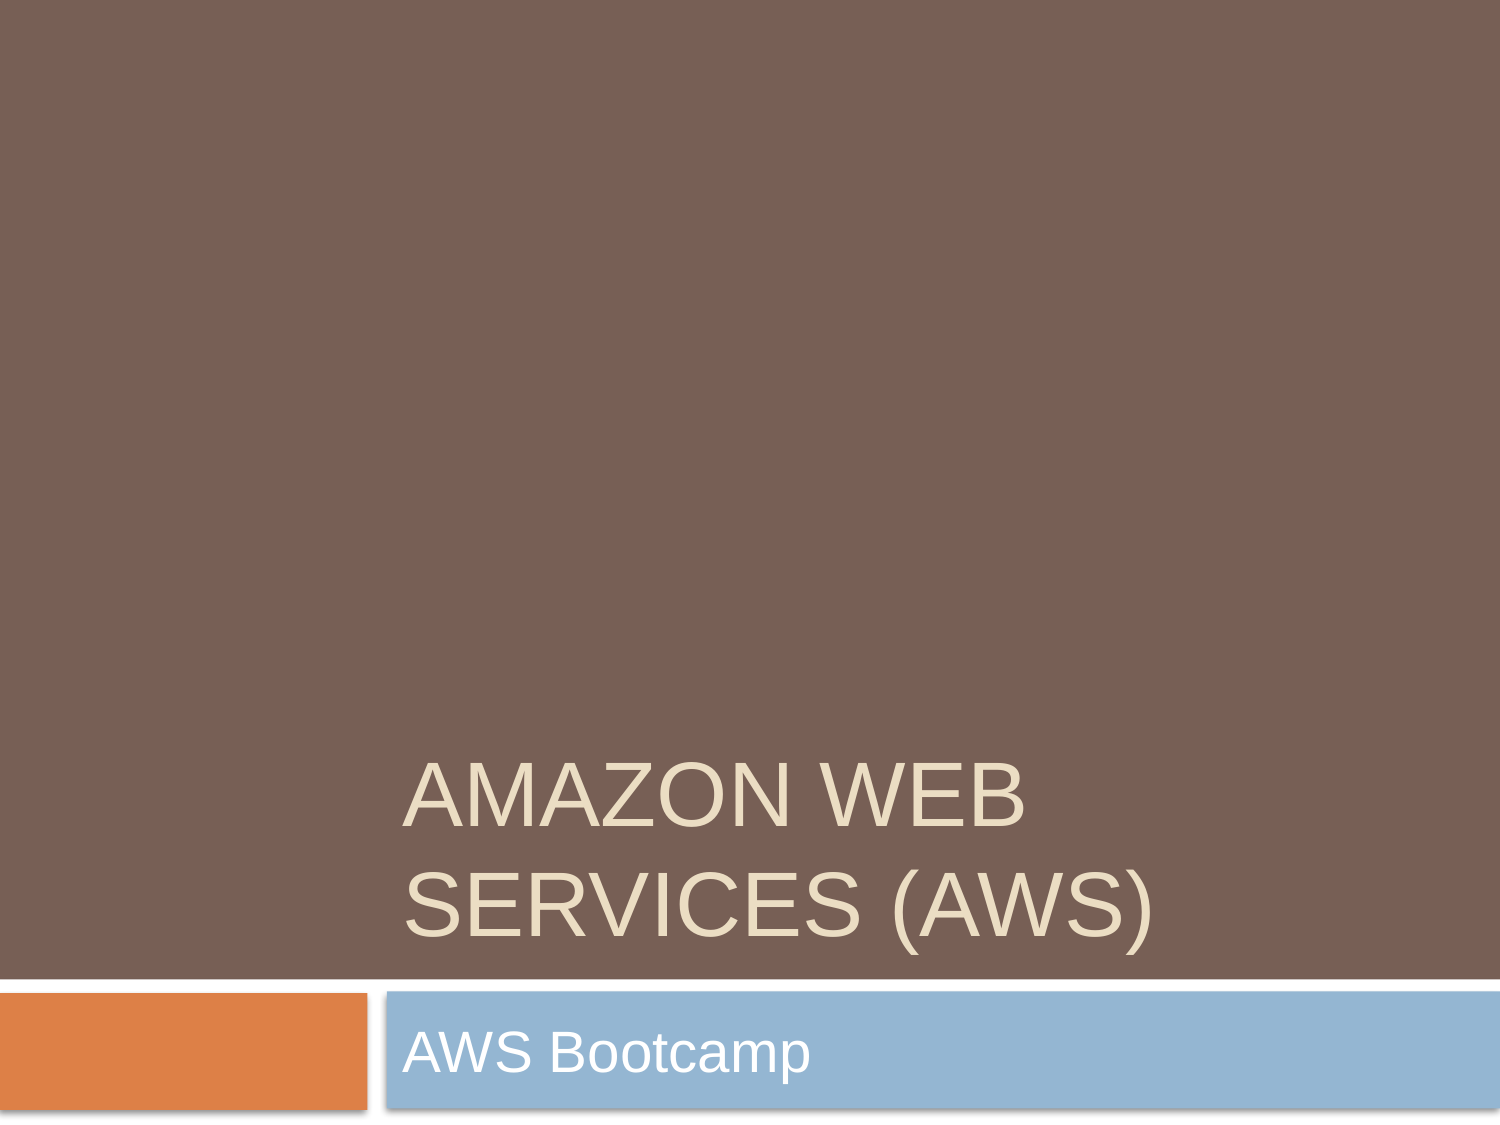

# Amazon web Services (Aws)
AWS Bootcamp